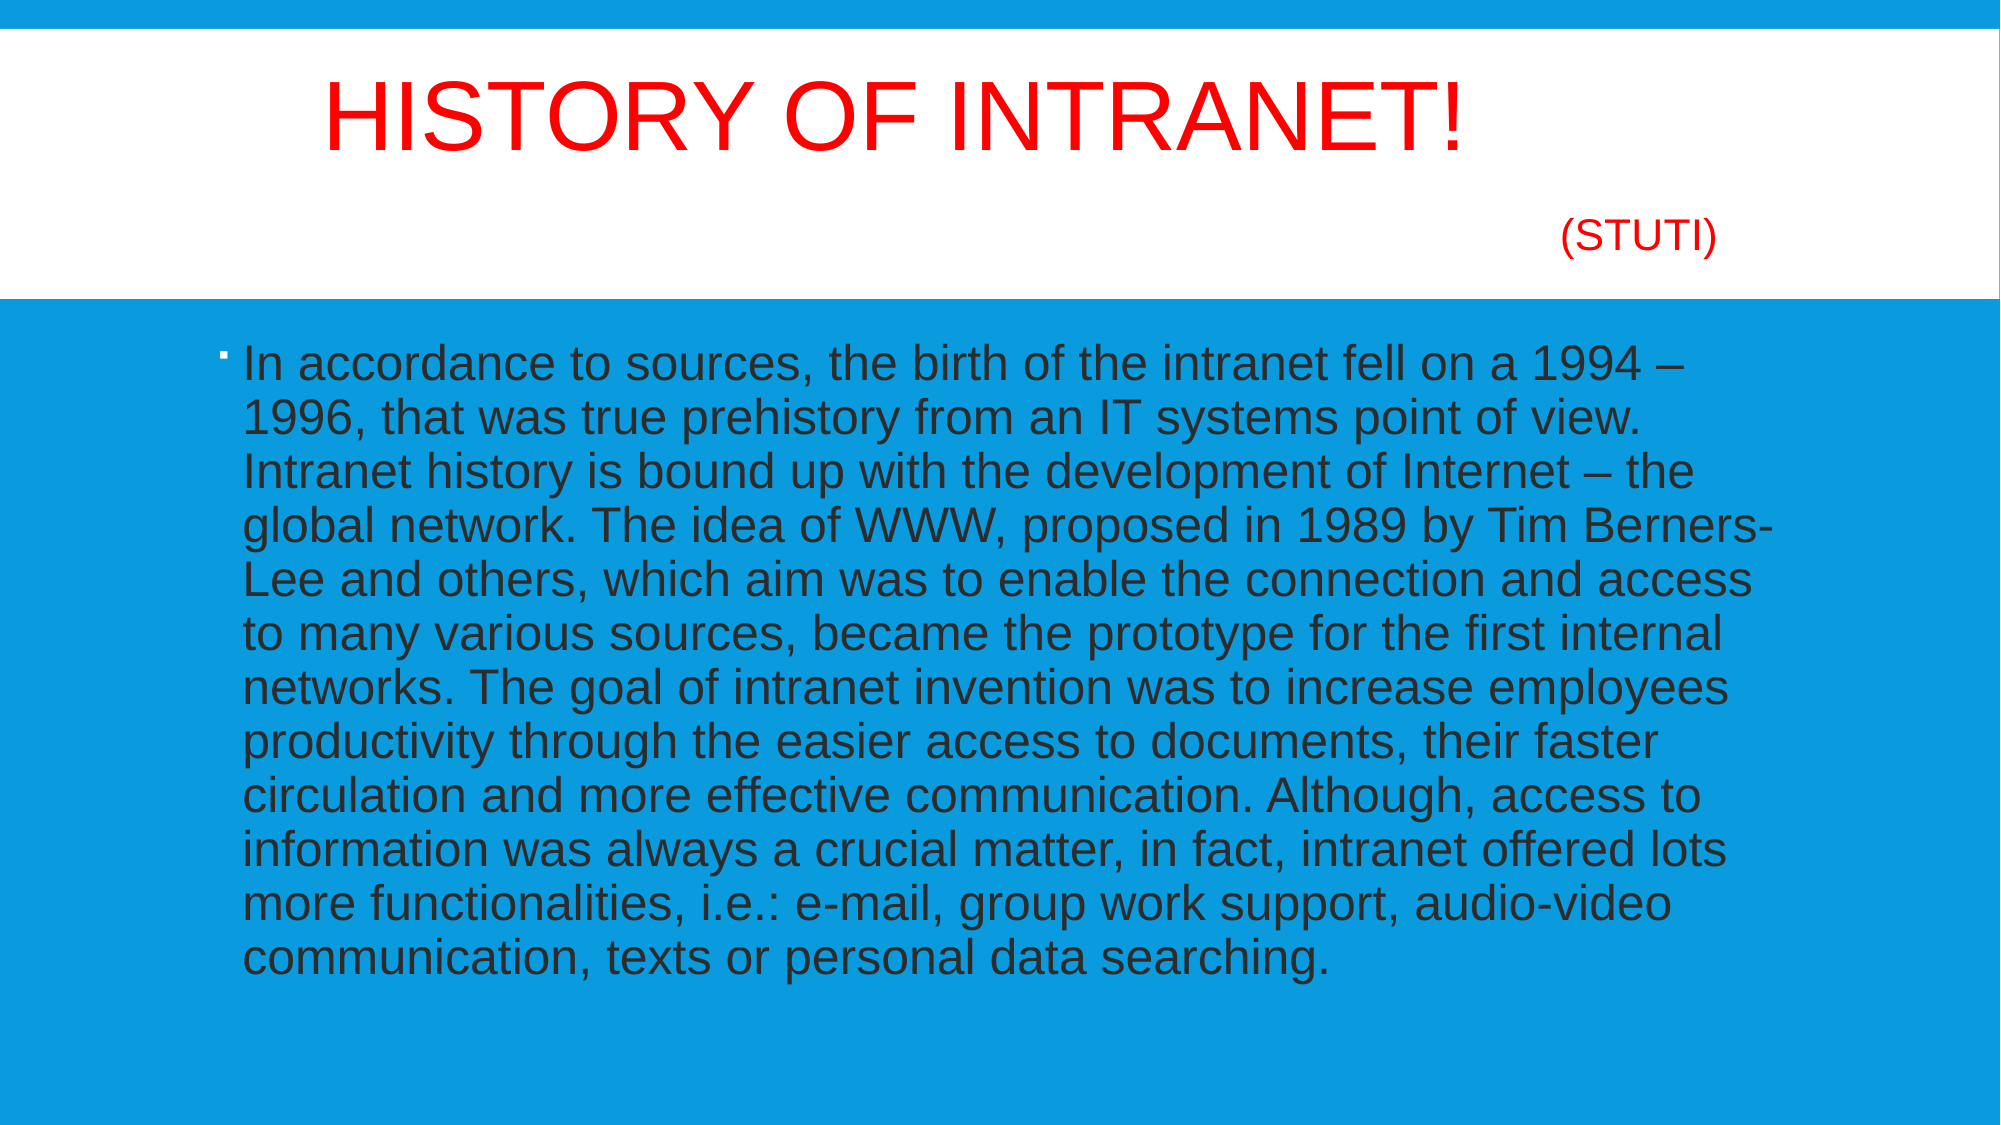

# HISTORY OF INTRANET! (sTUTI)
In accordance to sources, the birth of the intranet fell on a 1994 – 1996, that was true prehistory from an IT systems point of view. Intranet history is bound up with the development of Internet – the global network. The idea of WWW, proposed in 1989 by Tim Berners-Lee and others, which aim was to enable the connection and access to many various sources, became the prototype for the first internal networks. The goal of intranet invention was to increase employees productivity through the easier access to documents, their faster circulation and more effective communication. Although, access to information was always a crucial matter, in fact, intranet offered lots more functionalities, i.e.: e-mail, group work support, audio-video communication, texts or personal data searching.